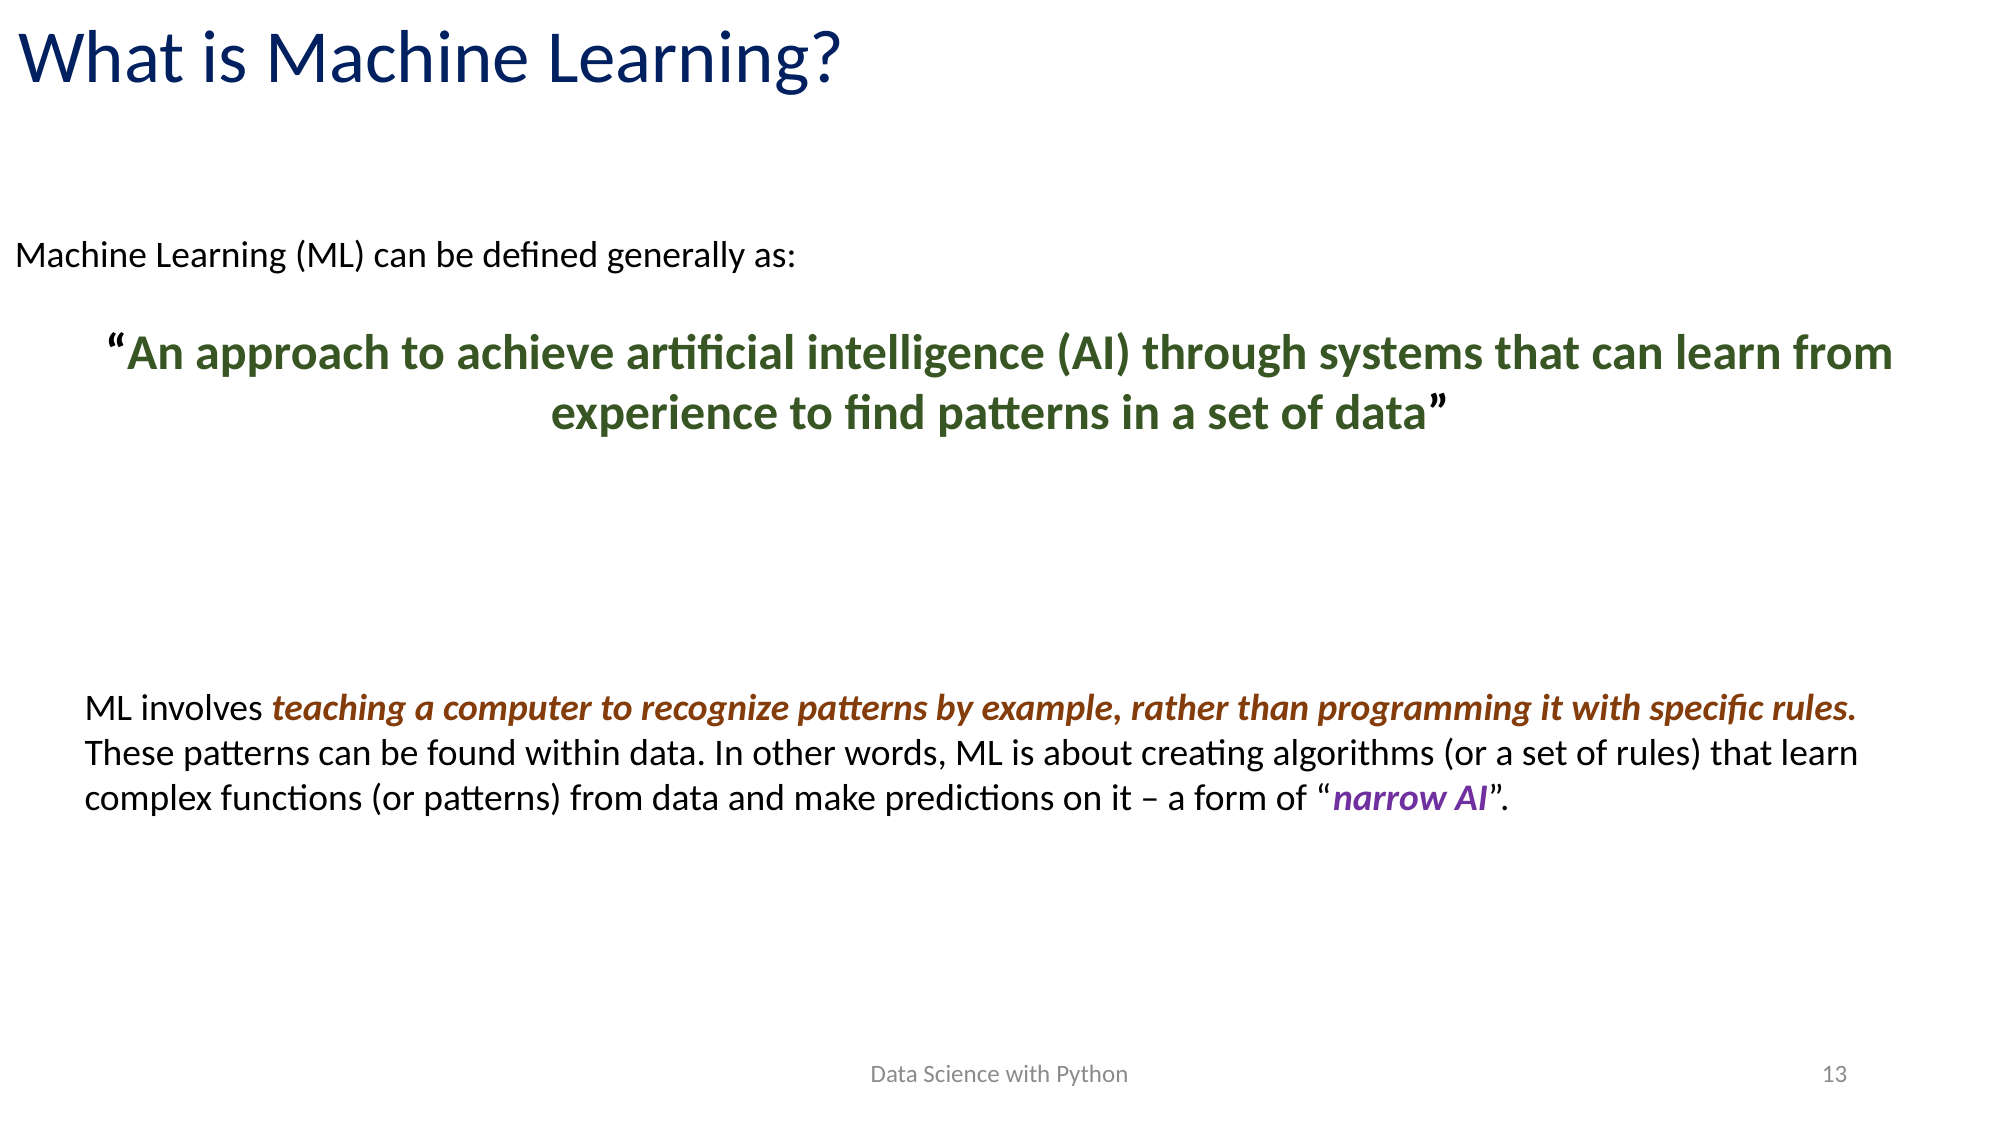

What is Machine Learning?
Machine Learning (ML) can be defined generally as:

“An approach to achieve artificial intelligence (AI) through systems that can learn from experience to find patterns in a set of data”
ML involves teaching a computer to recognize patterns by example, rather than programming it with specific rules.
These patterns can be found within data. In other words, ML is about creating algorithms (or a set of rules) that learn
complex functions (or patterns) from data and make predictions on it – a form of “narrow AI”.
Data Science with Python
13